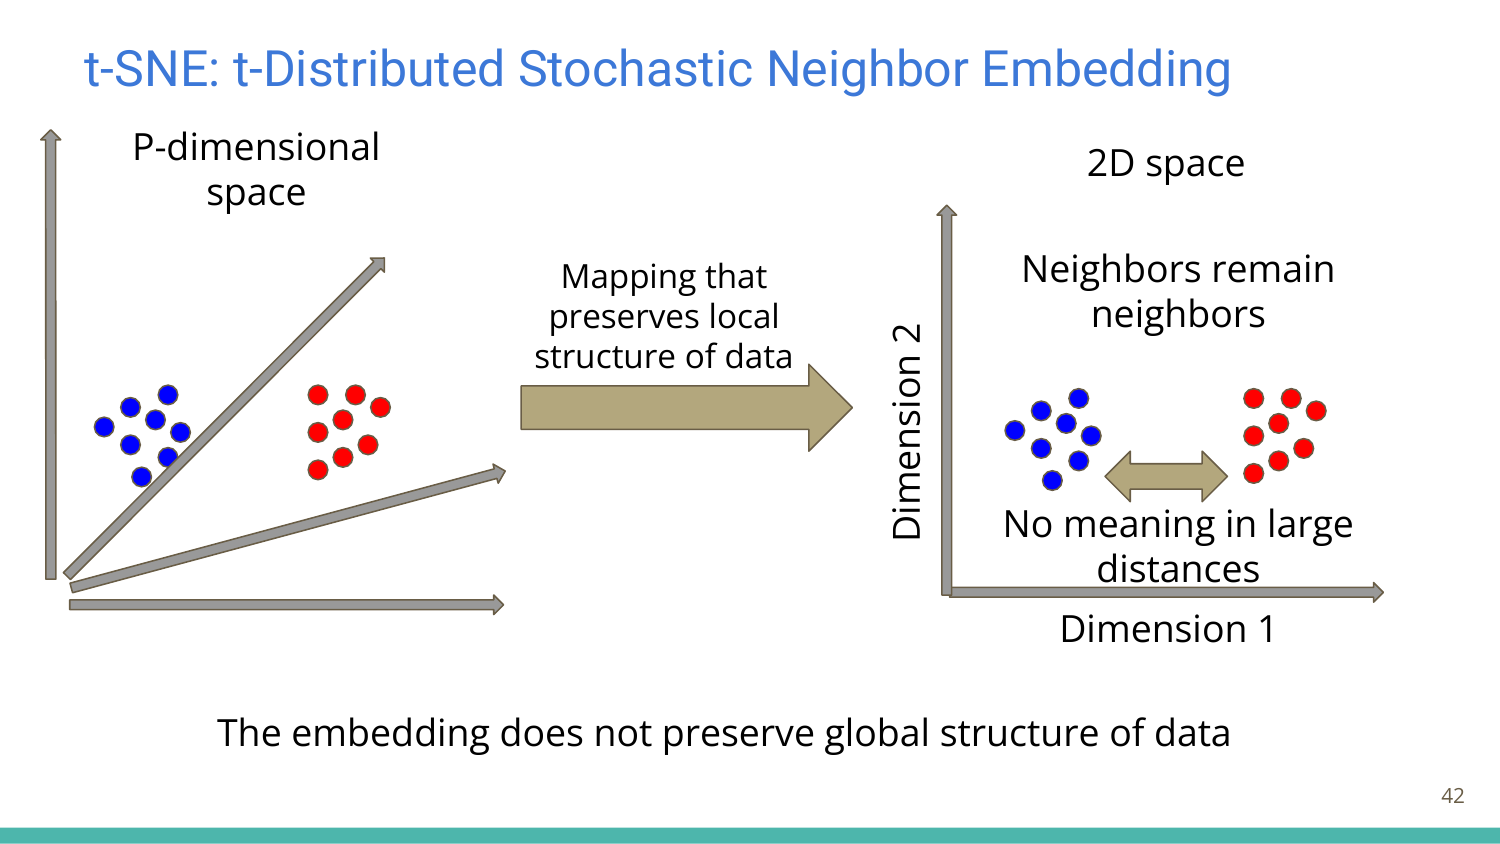

t-SNE: t-Distributed Stochastic Neighbor Embedding
P-dimensional space
2D space
Neighbors remain neighbors
Mapping that preserves local structure of data

Dimension 2

No meaning in large distances

Dimension 1

The embedding does not preserve global structure of data
42